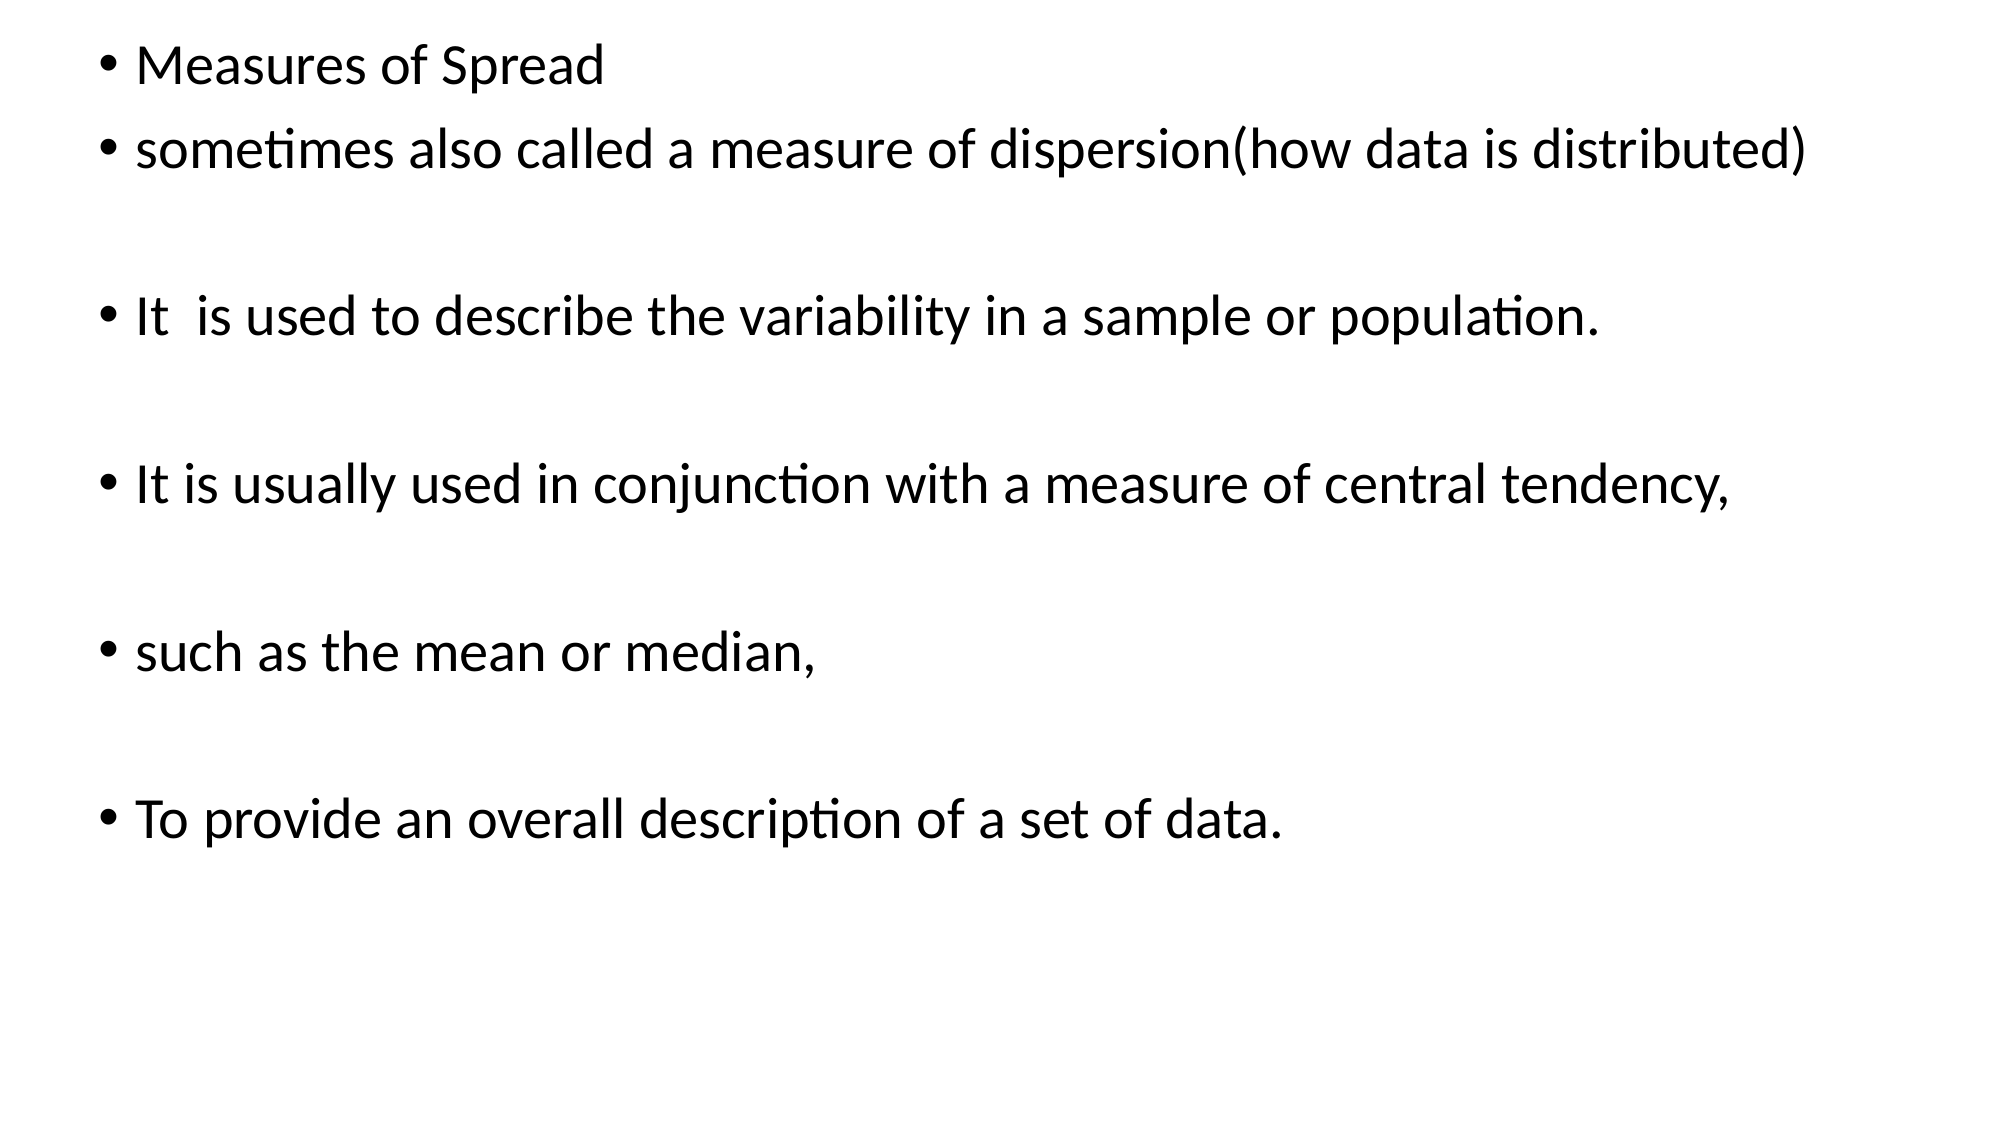

Measures of Spread
sometimes also called a measure of dispersion(how data is distributed)

It  is used to describe the variability in a sample or population.

It is usually used in conjunction with a measure of central tendency,

such as the mean or median,

To provide an overall description of a set of data.

(used in quantitative data)